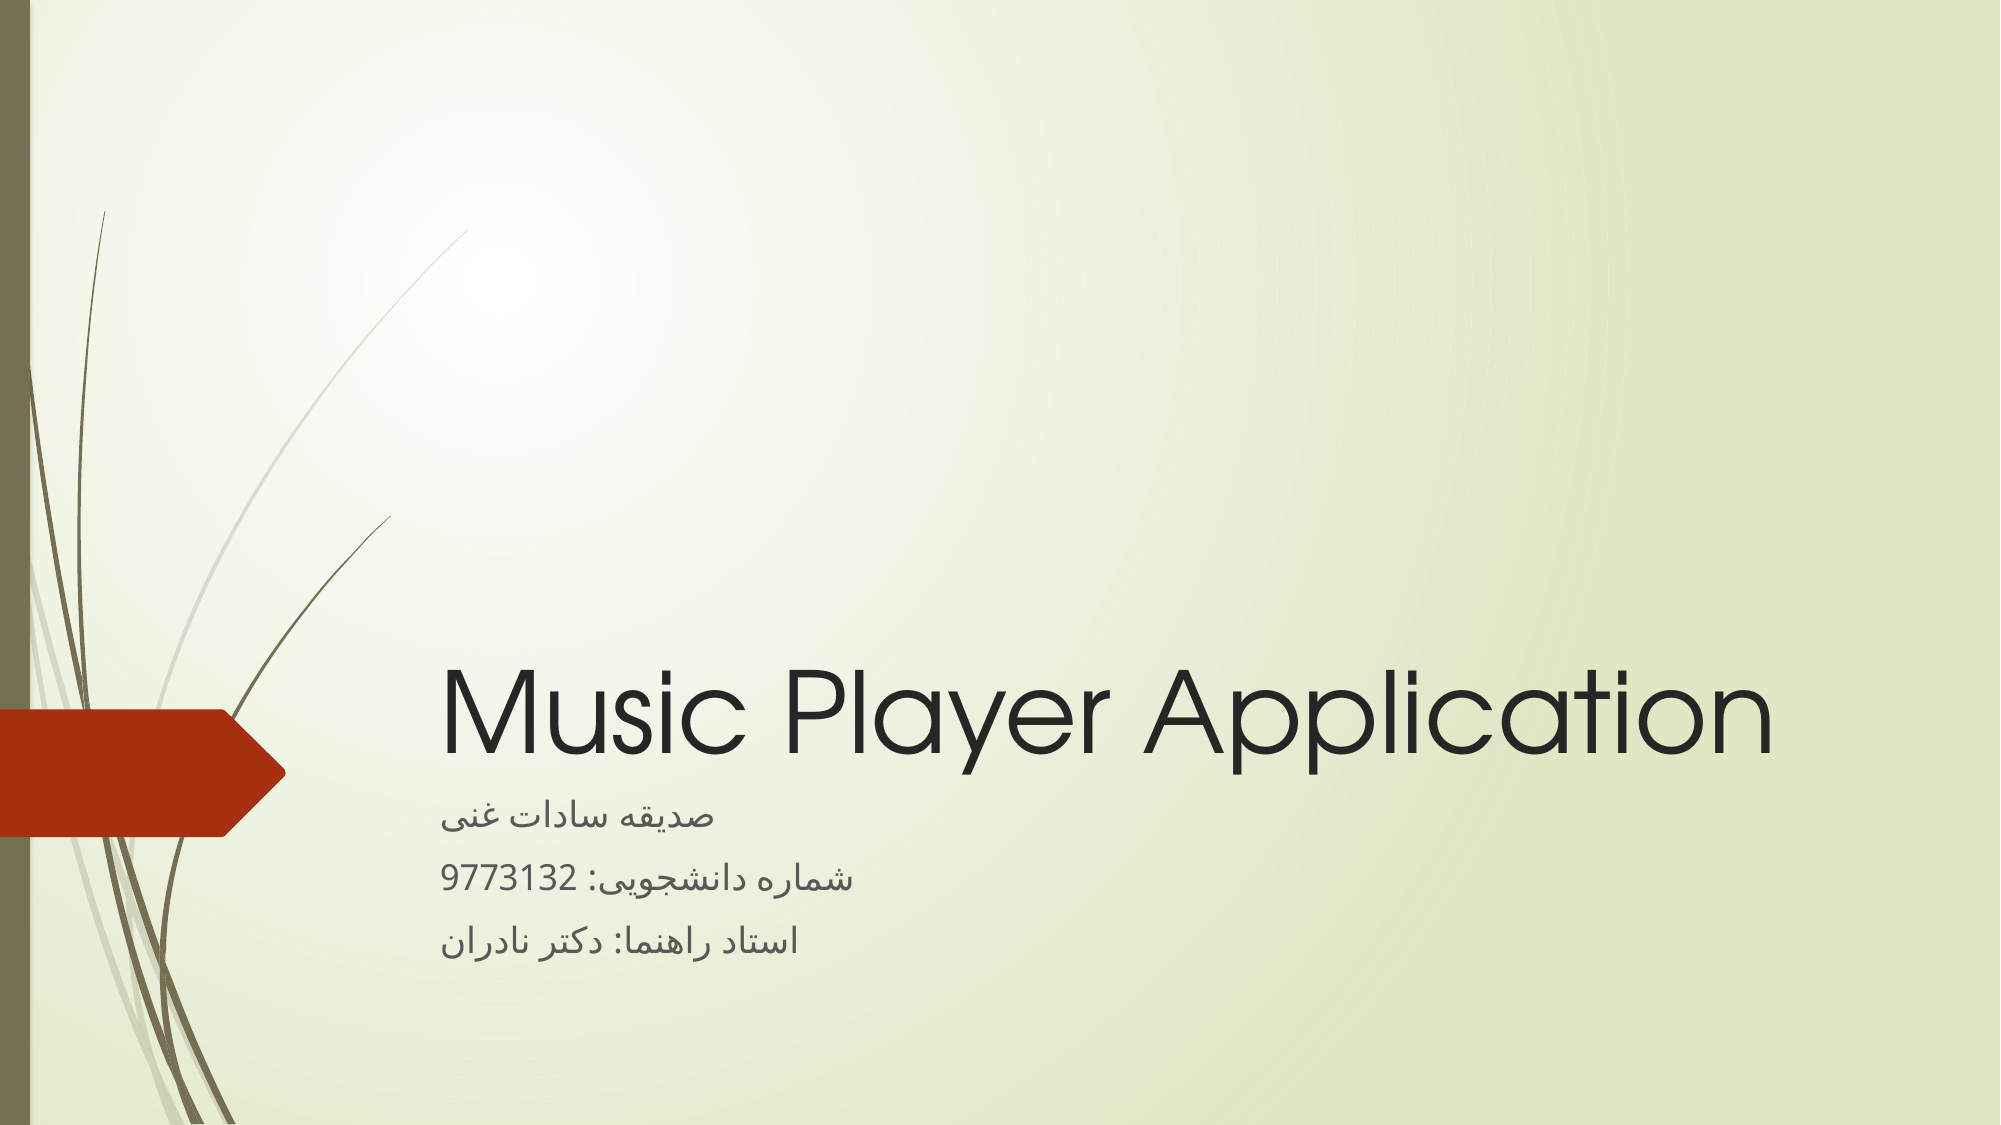

# Music Player Application
صدیقه سادات غنی
شماره دانشجویی: 9773132
استاد راهنما: دکتر نادران